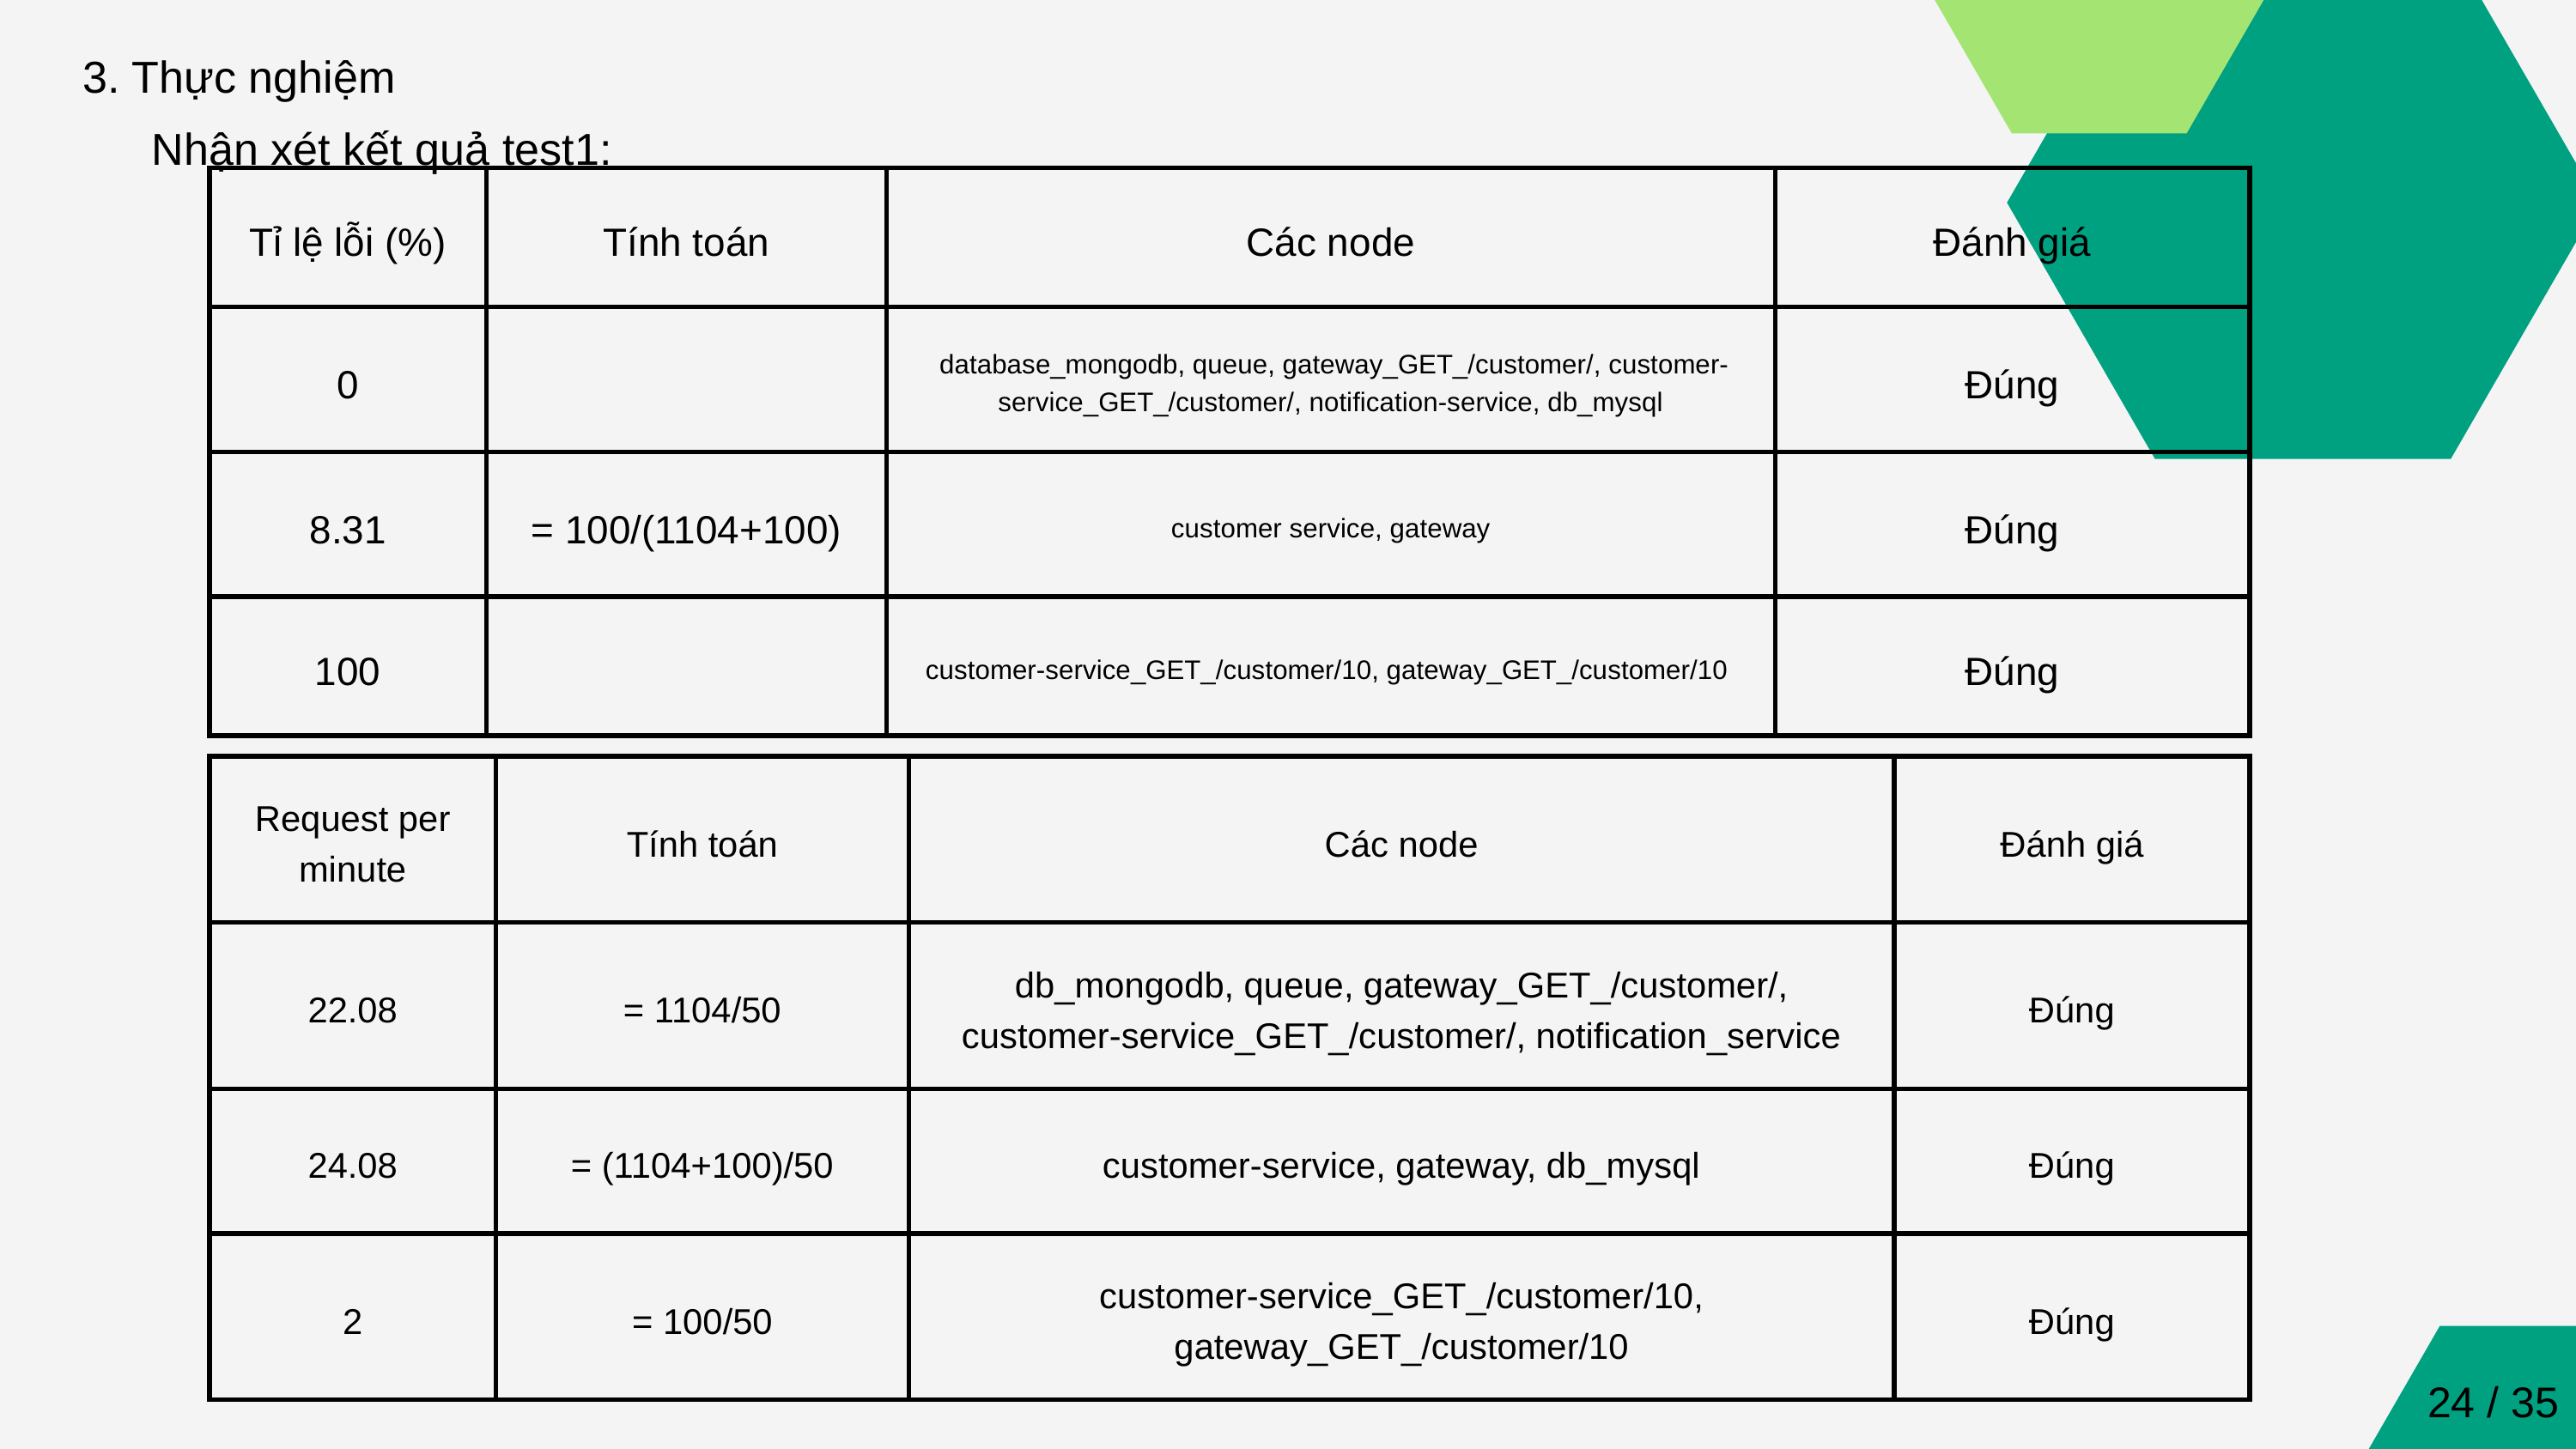

3. Thực nghiệm
Nhận xét kết quả test1:
| Tỉ lệ lỗi (%) | Tính toán | Các node | Đánh giá |
| --- | --- | --- | --- |
| 0 |  | database\_mongodb, queue, gateway\_GET\_/customer/, customer-service\_GET\_/customer/, notification-service, db\_mysql | Đúng |
| 8.31 | = 100/(1104+100) | customer service, gateway | Đúng |
| 100 |  | customer-service\_GET\_/customer/10, gateway\_GET\_/customer/10 | Đúng |
| Request per minute | Tính toán | Các node | Đánh giá |
| --- | --- | --- | --- |
| 22.08 | = 1104/50 | db\_mongodb, queue, gateway\_GET\_/customer/, customer-service\_GET\_/customer/, notification\_service | Đúng |
| 24.08 | = (1104+100)/50 | customer-service, gateway, db\_mysql | Đúng |
| 2 | = 100/50 | customer-service\_GET\_/customer/10, gateway\_GET\_/customer/10 | Đúng |

24 / 35